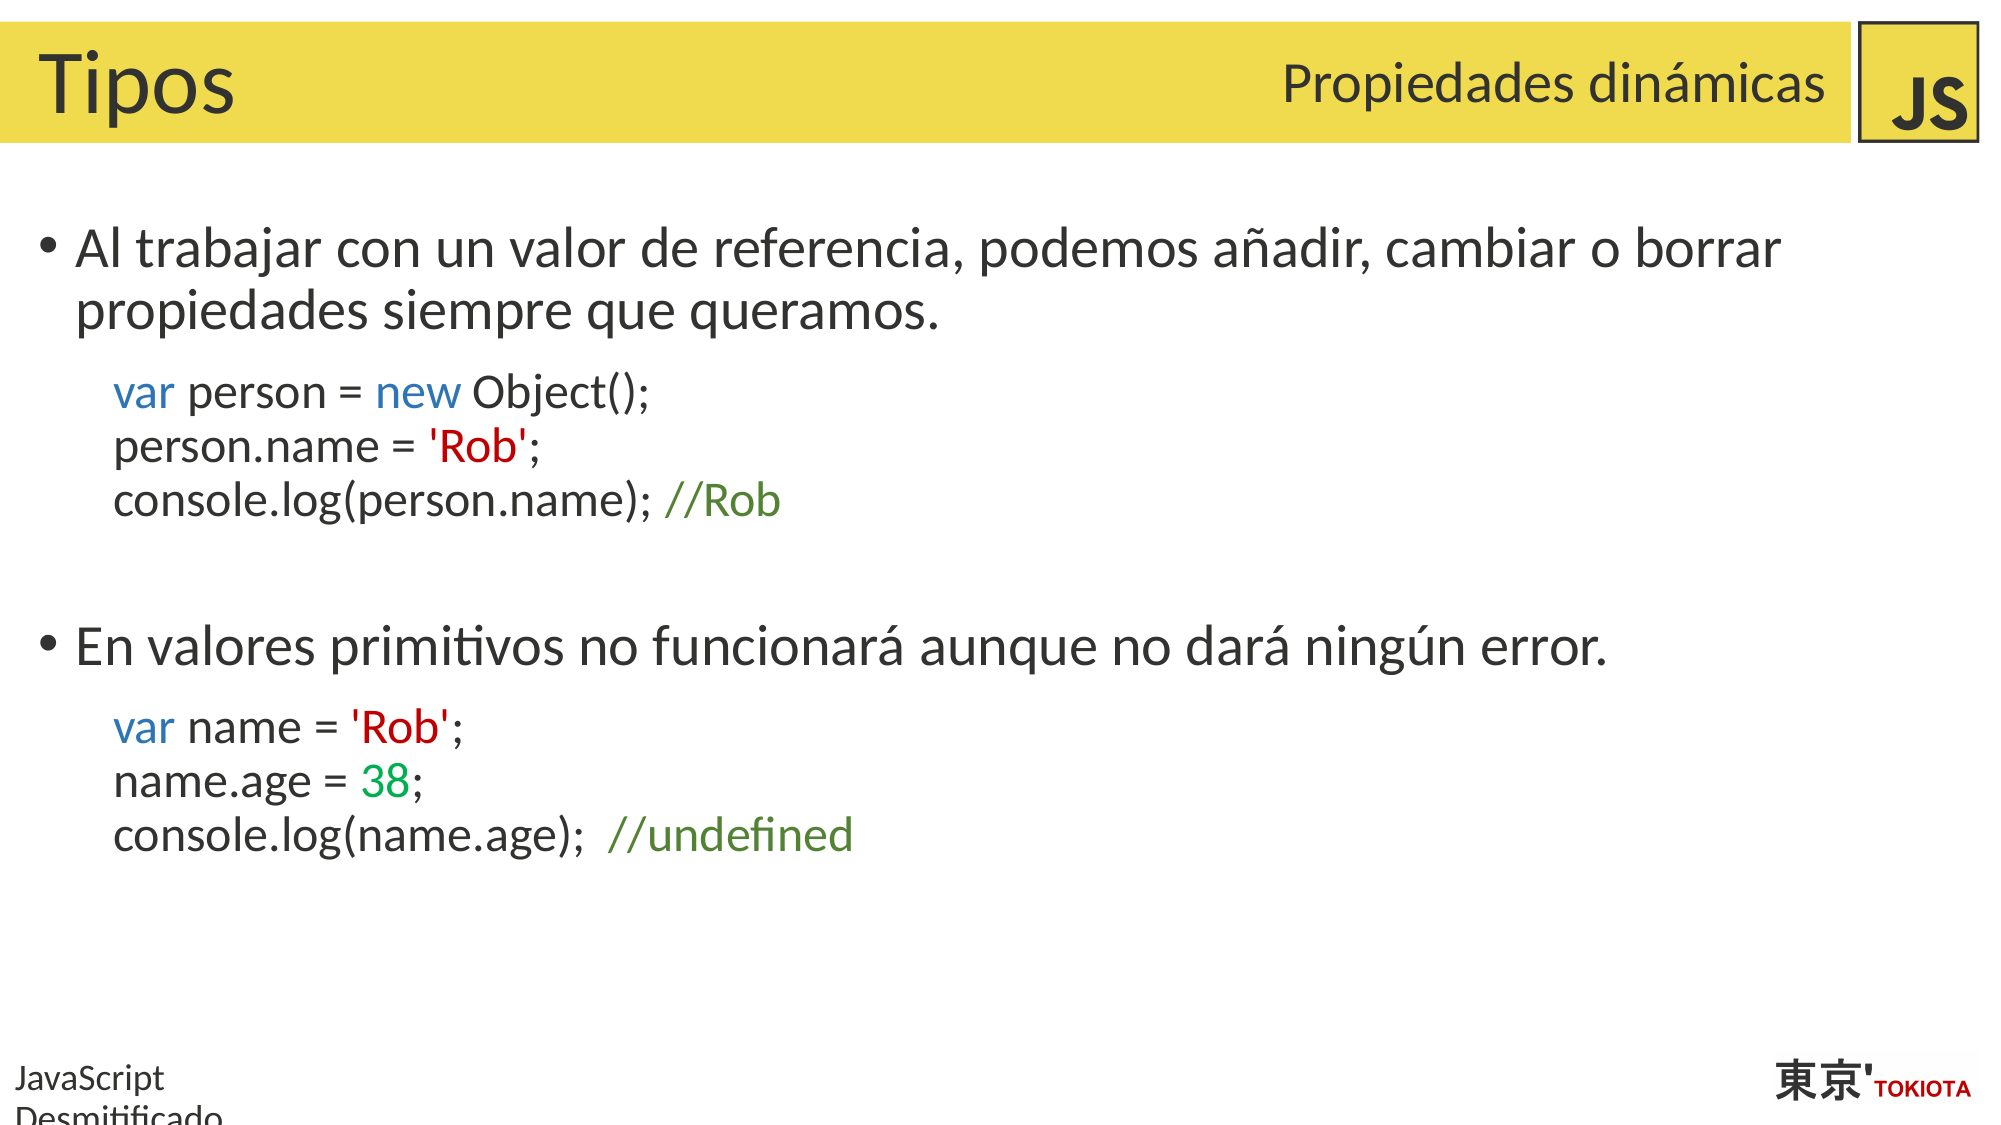

# Tipos
Propiedades dinámicas
Al trabajar con un valor de referencia, podemos añadir, cambiar o borrar propiedades siempre que queramos.
var person = new Object();
person.name = 'Rob';
console.log(person.name); //Rob
En valores primitivos no funcionará aunque no dará ningún error.
var name = 'Rob';
name.age = 38;
console.log(name.age);  //undefined